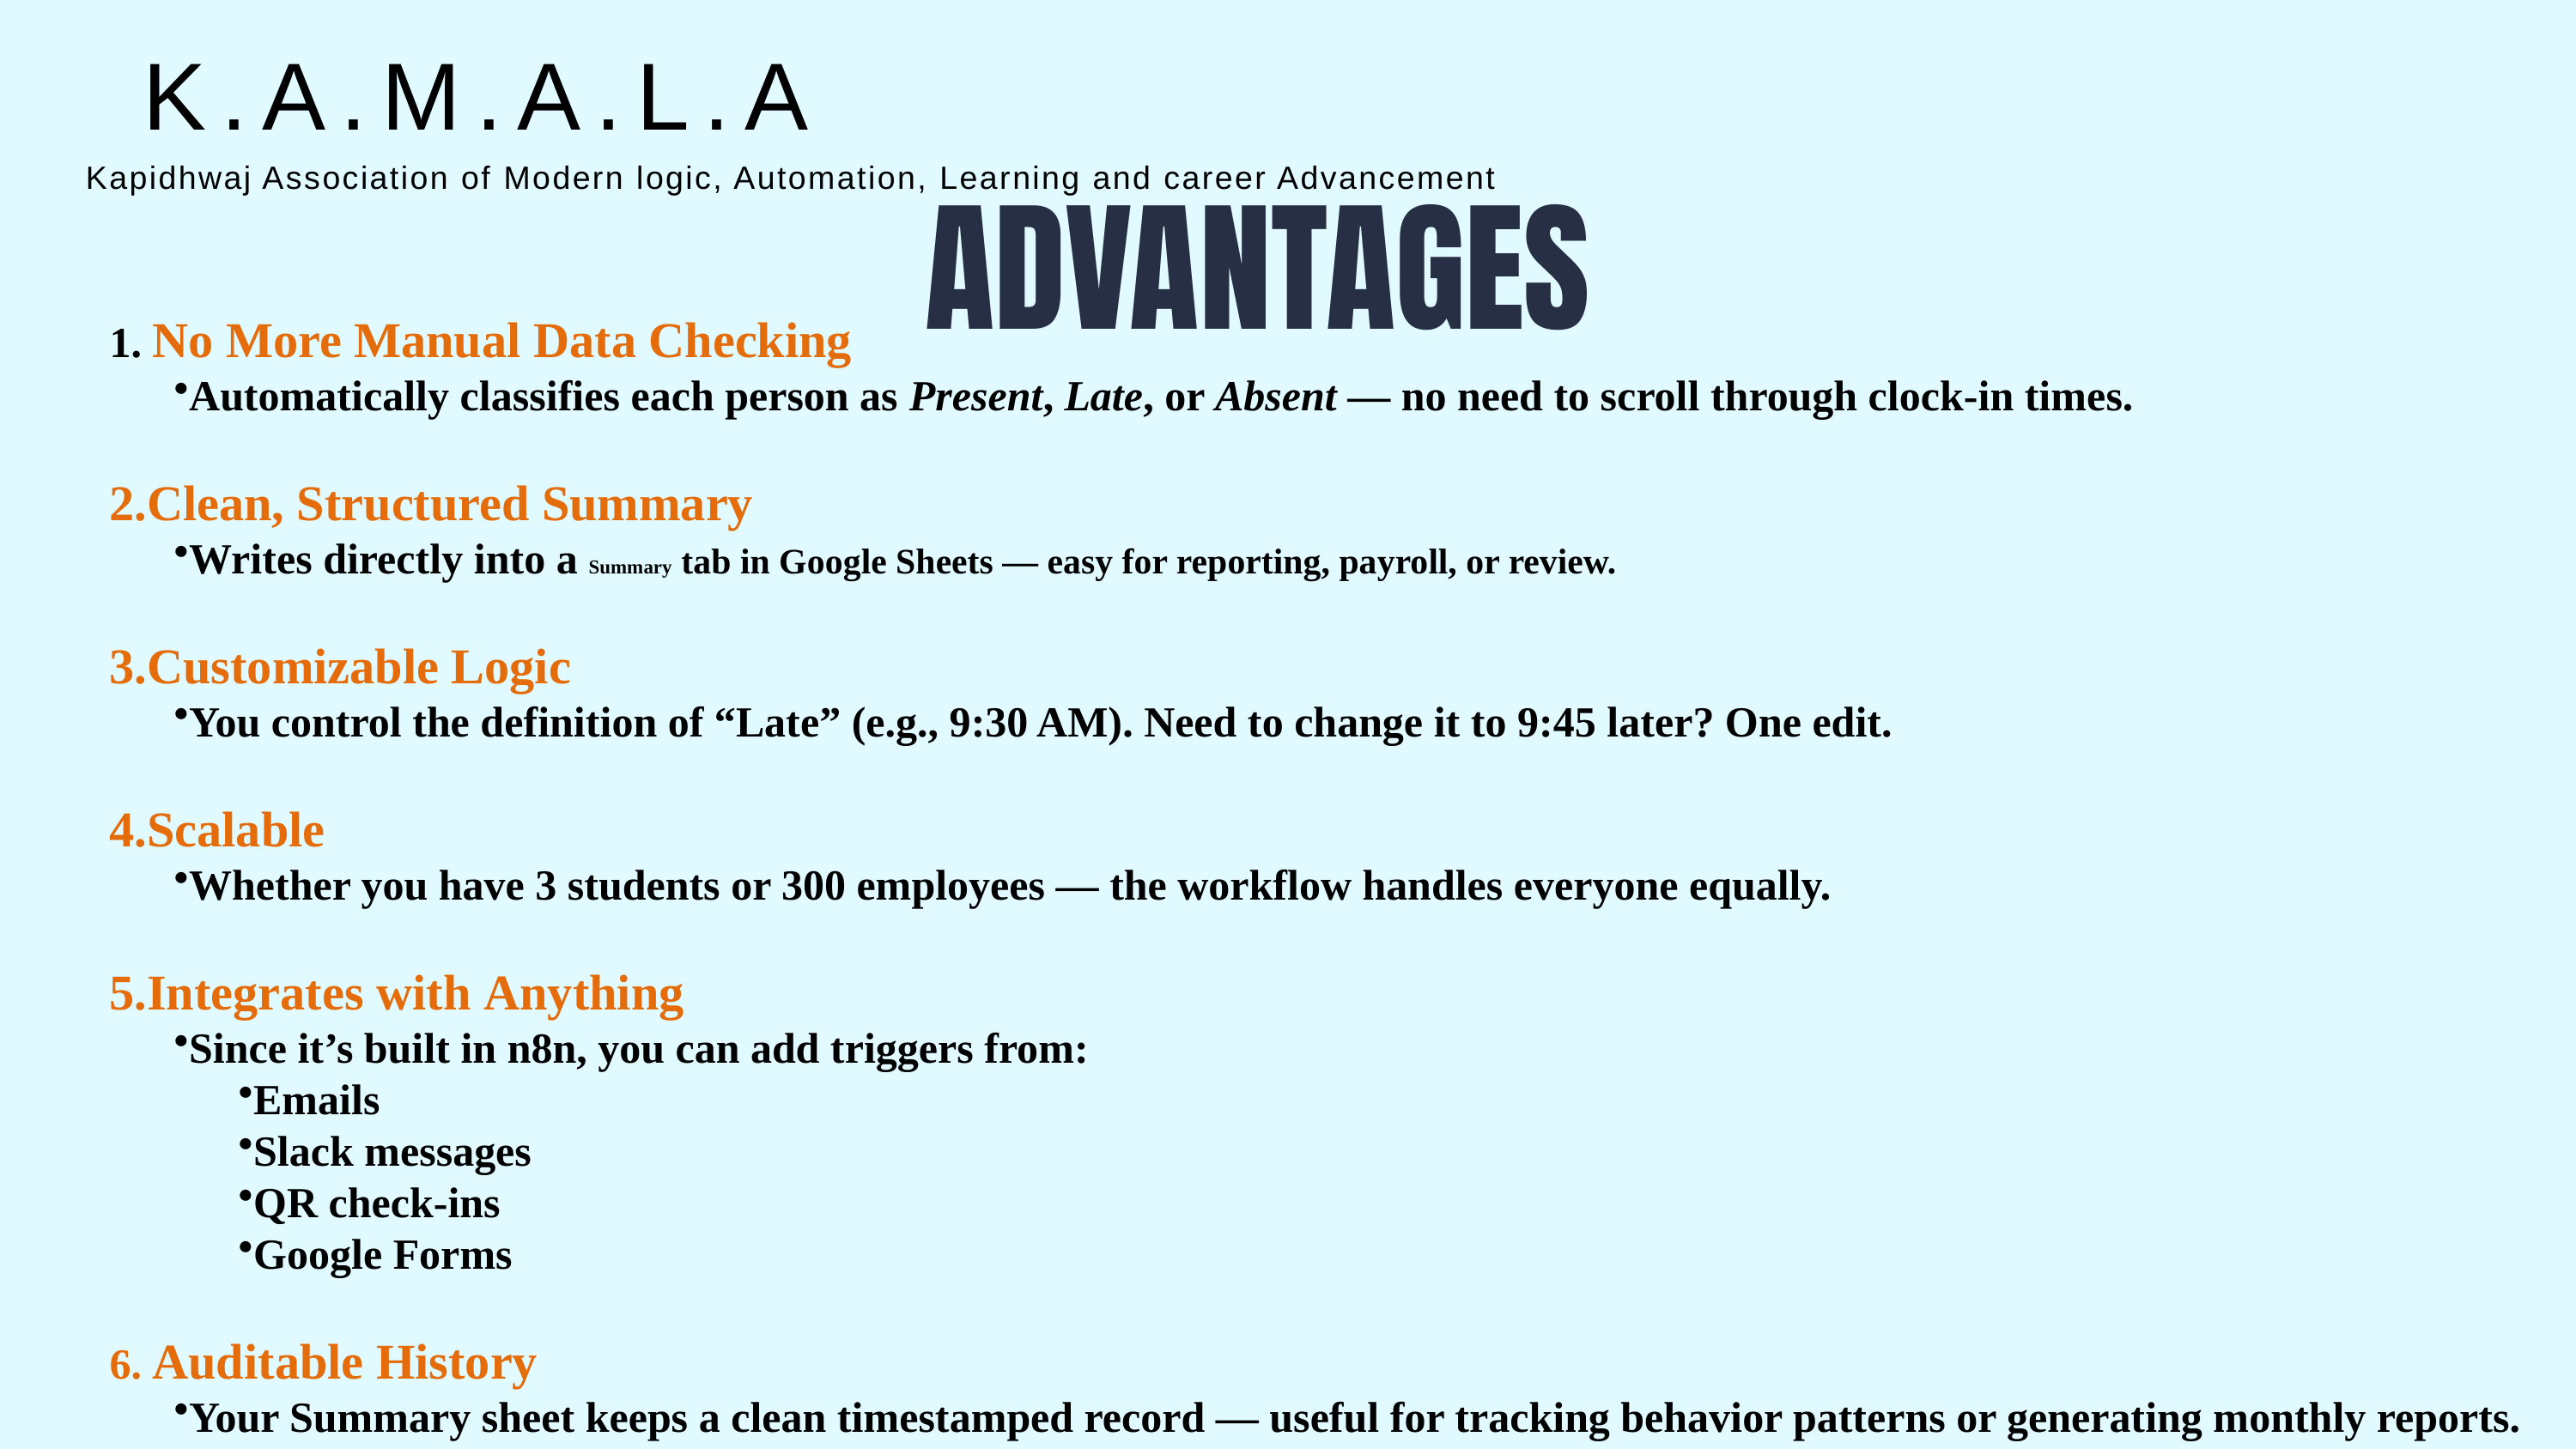

K.A.M.A.L.A
Kapidhwaj Association of Modern logic, Automation, Learning and career Advancement
ADVANTAGES

 No More Manual Data Checking
Automatically classifies each person as Present, Late, or Absent — no need to scroll through clock-in times.

Clean, Structured Summary
Writes directly into a Summary tab in Google Sheets — easy for reporting, payroll, or review.

3.Customizable Logic
You control the definition of “Late” (e.g., 9:30 AM). Need to change it to 9:45 later? One edit.

Scalable
Whether you have 3 students or 300 employees — the workflow handles everyone equally.

Integrates with Anything
Since it’s built in n8n, you can add triggers from:
Emails
Slack messages
QR check-ins
Google Forms

 Auditable History
Your Summary sheet keeps a clean timestamped record — useful for tracking behavior patterns or generating monthly reports.